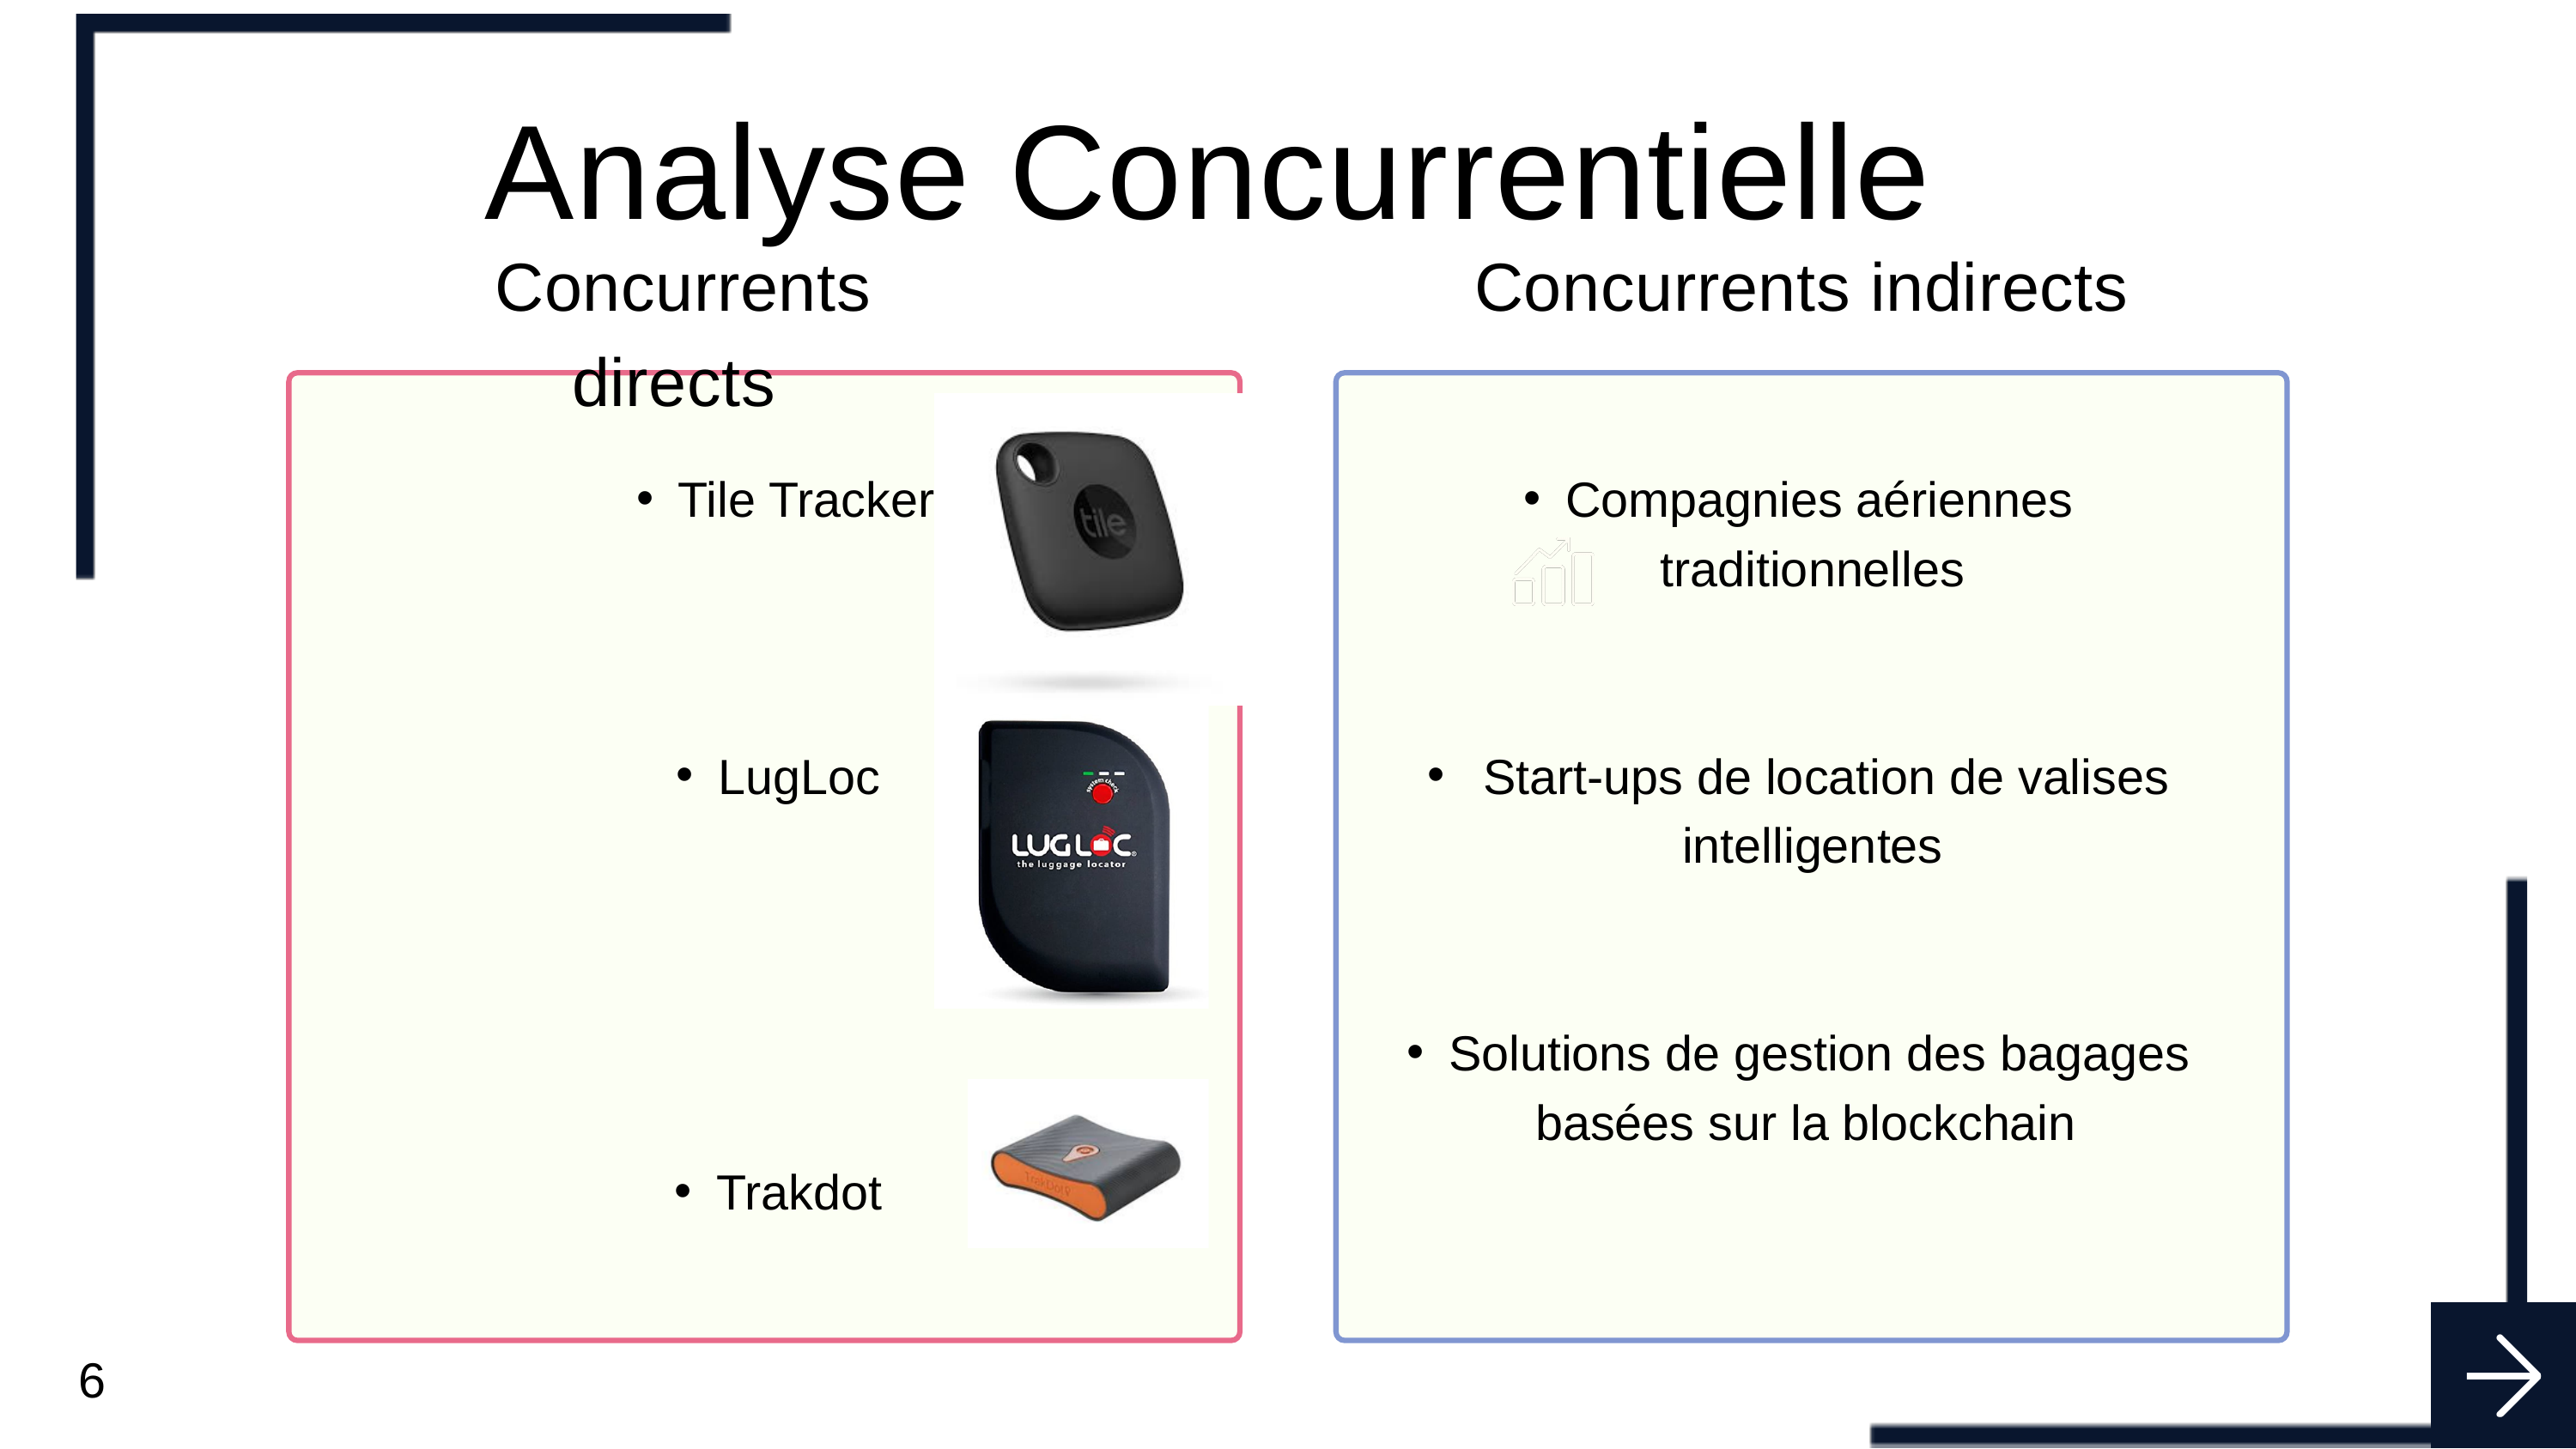

Analyse Concurrentielle
Concurrents directs
Concurrents indirects

Tile Tracker

LugLoc

Trakdot
Compagnies aériennes traditionnelles

 Start-ups de location de valises intelligentes

Solutions de gestion des bagages basées sur la blockchain

6